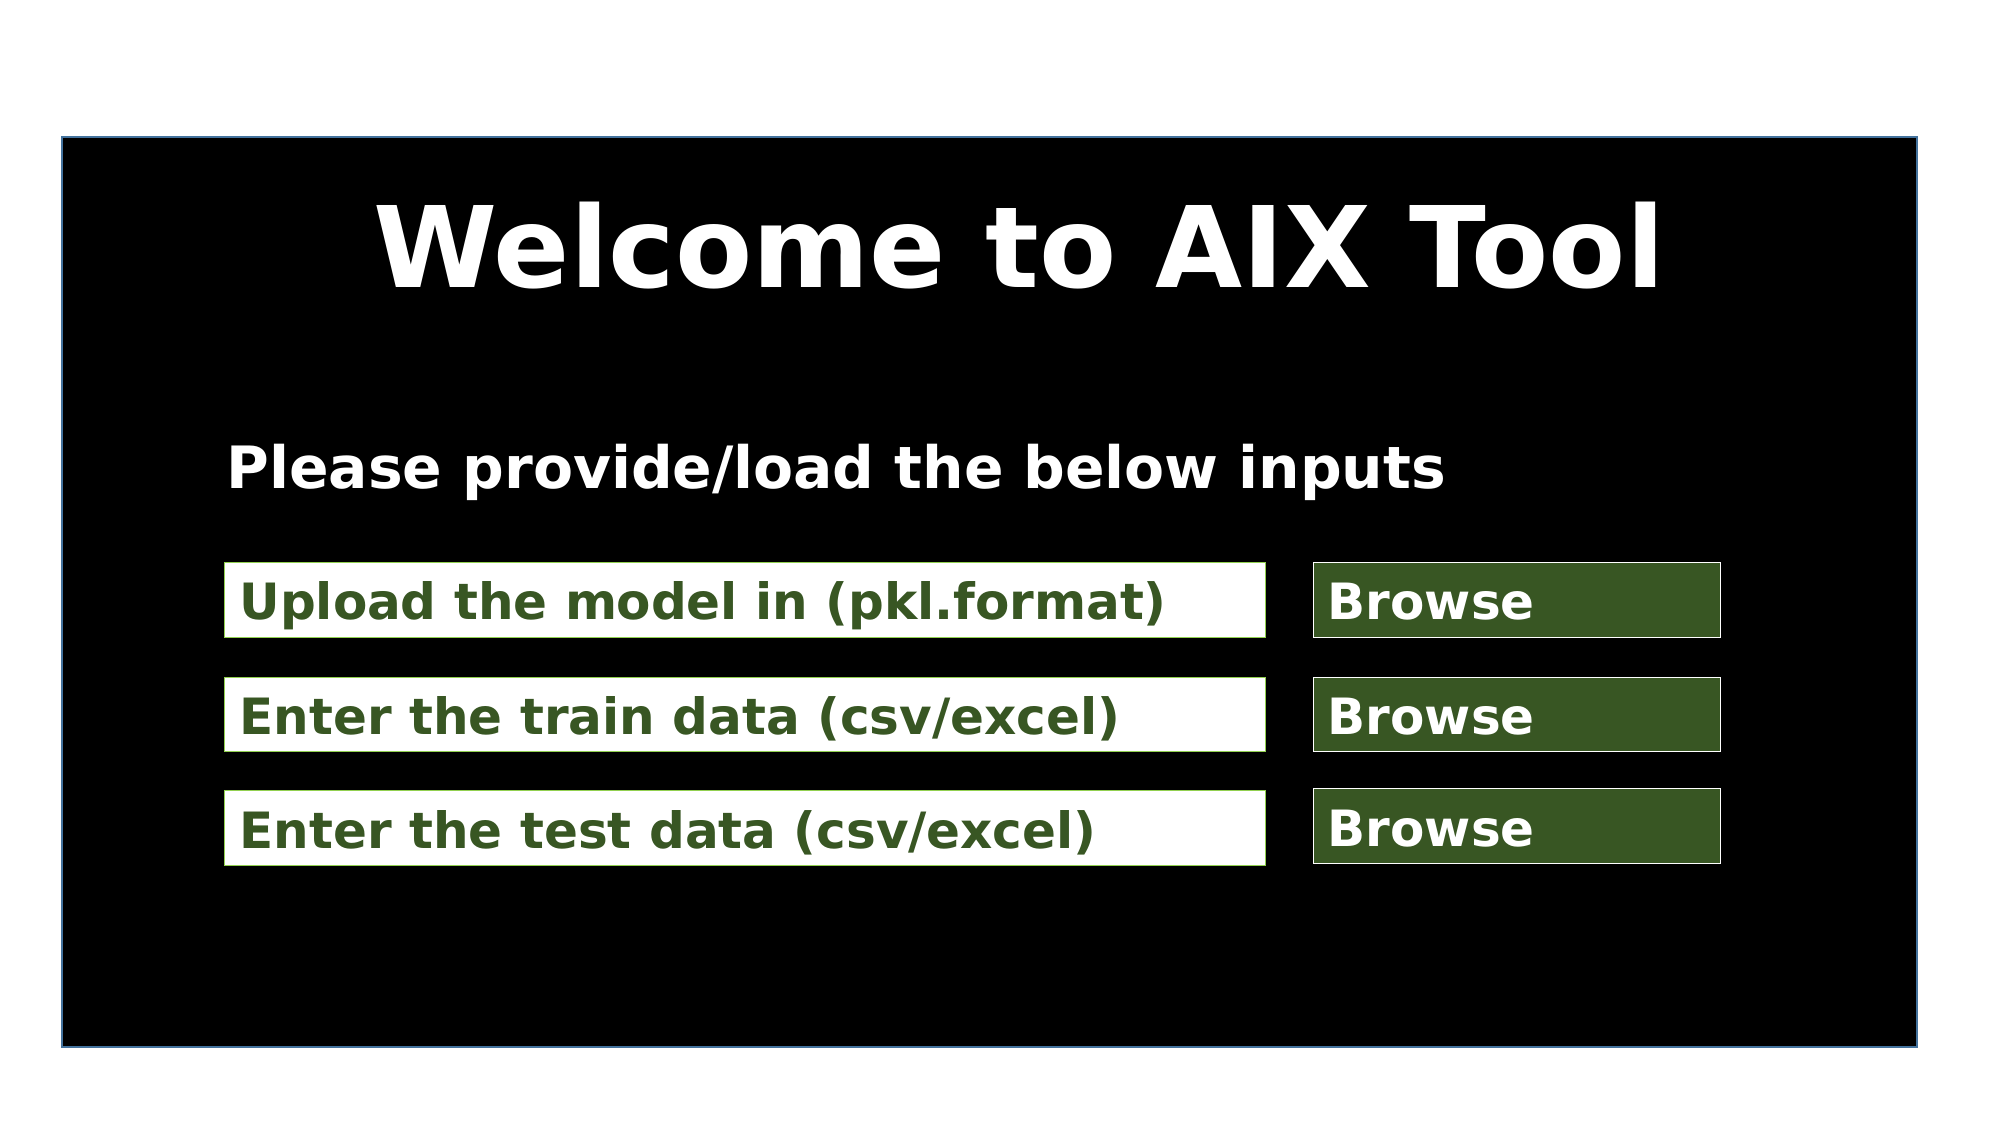

Welcome to AIX Tool
Please provide/load the below inputs
Upload the model in (pkl.format)
Browse
Enter the train data (csv/excel)
Browse
Browse
Enter the test data (csv/excel)